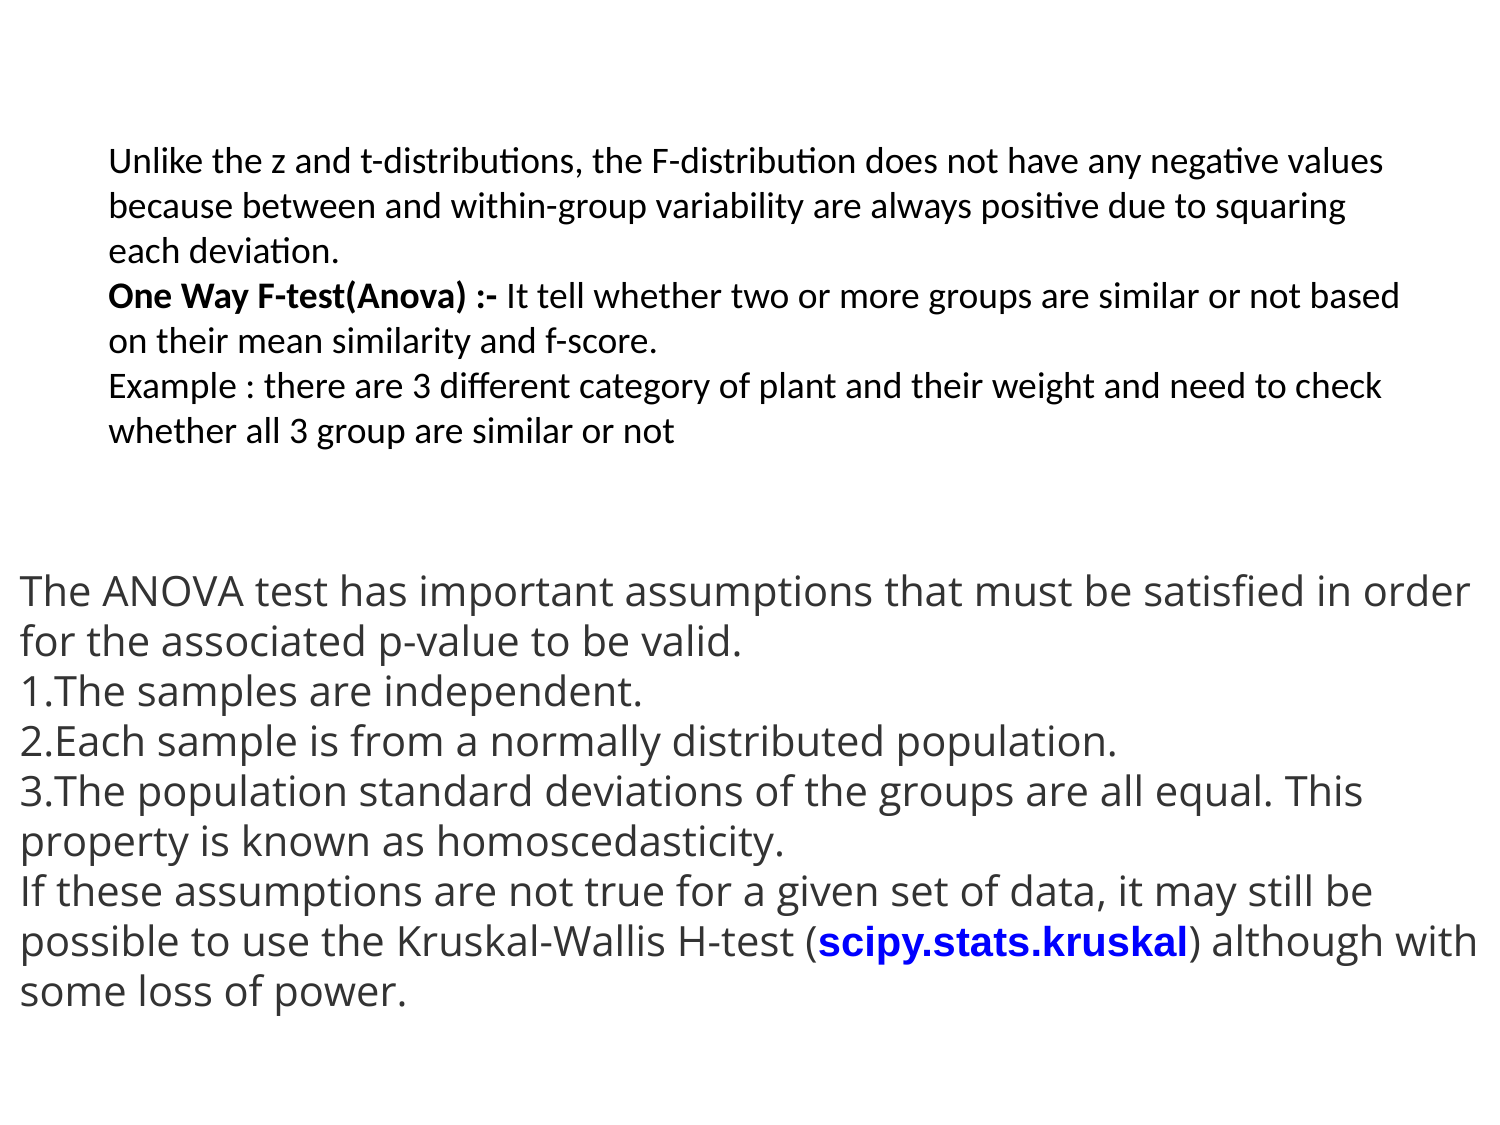

Unlike the z and t-distributions, the F-distribution does not have any negative values because between and within-group variability are always positive due to squaring each deviation.
One Way F-test(Anova) :- It tell whether two or more groups are similar or not based on their mean similarity and f-score.
Example : there are 3 different category of plant and their weight and need to check whether all 3 group are similar or not
The ANOVA test has important assumptions that must be satisfied in order for the associated p-value to be valid.
The samples are independent.
Each sample is from a normally distributed population.
The population standard deviations of the groups are all equal. This property is known as homoscedasticity.
If these assumptions are not true for a given set of data, it may still be possible to use the Kruskal-Wallis H-test (scipy.stats.kruskal) although with some loss of power.